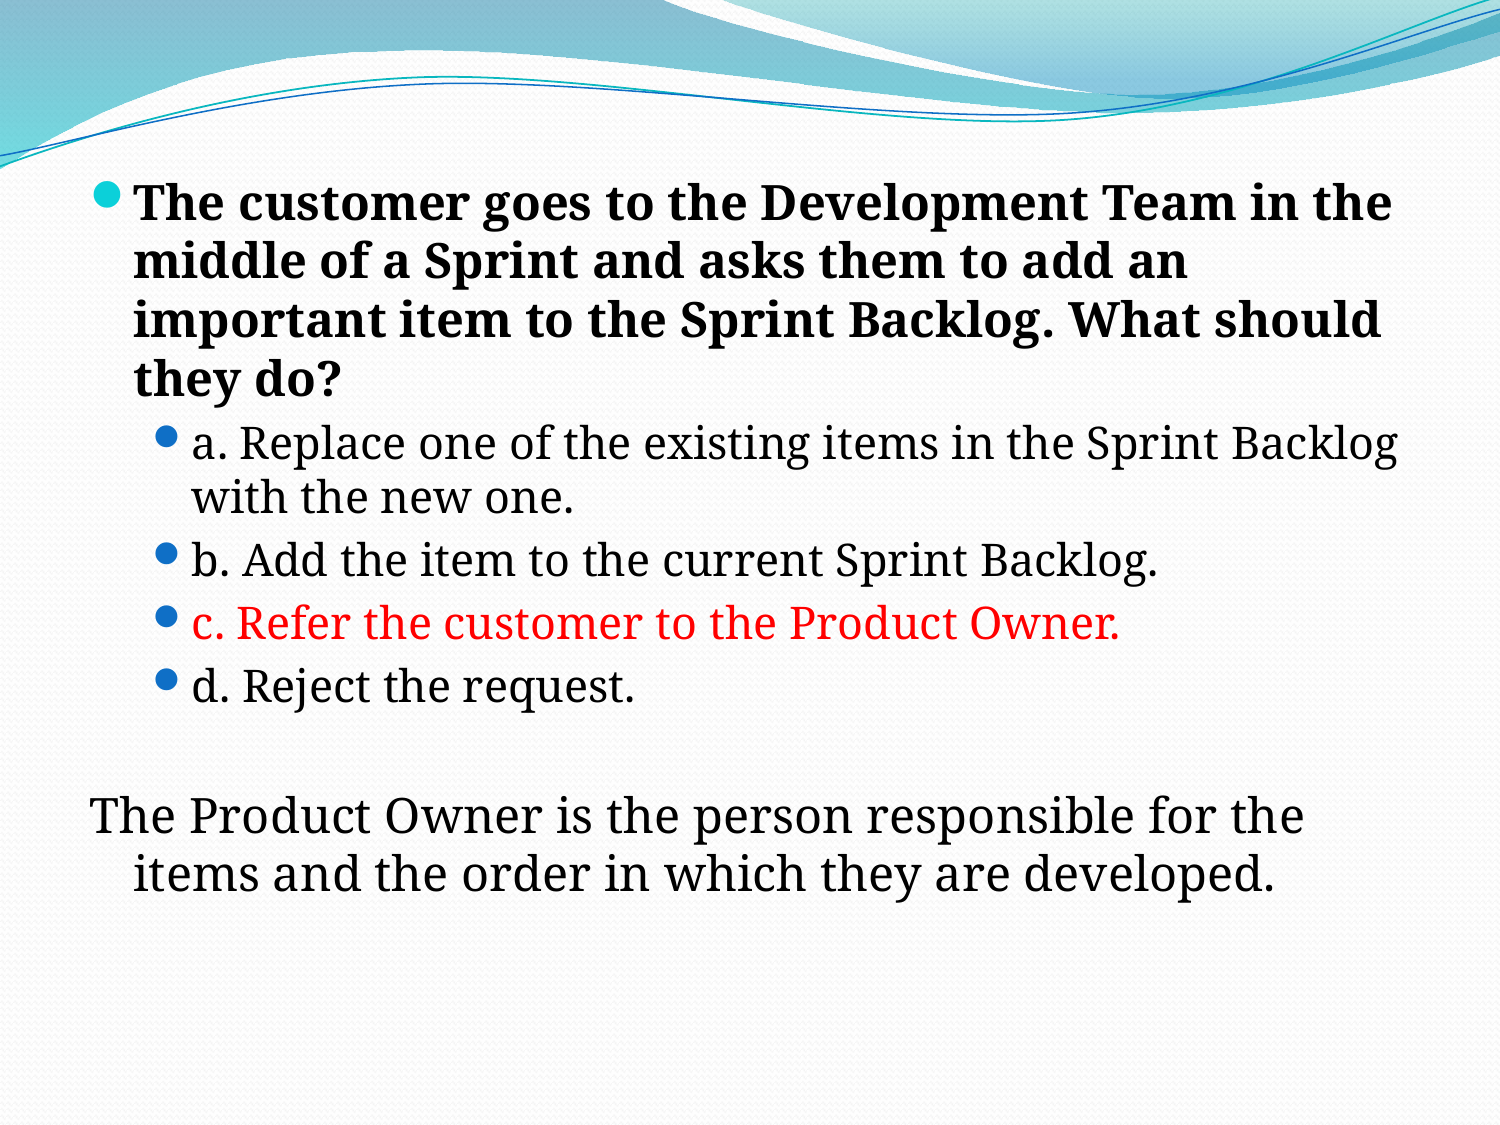

The customer goes to the Development Team in the middle of a Sprint and asks them to add an important item to the Sprint Backlog. What should they do?
a. Replace one of the existing items in the Sprint Backlog with the new one.
b. Add the item to the current Sprint Backlog.
c. Refer the customer to the Product Owner.
d. Reject the request.

The Product Owner is the person responsible for the items and the order in which they are developed.